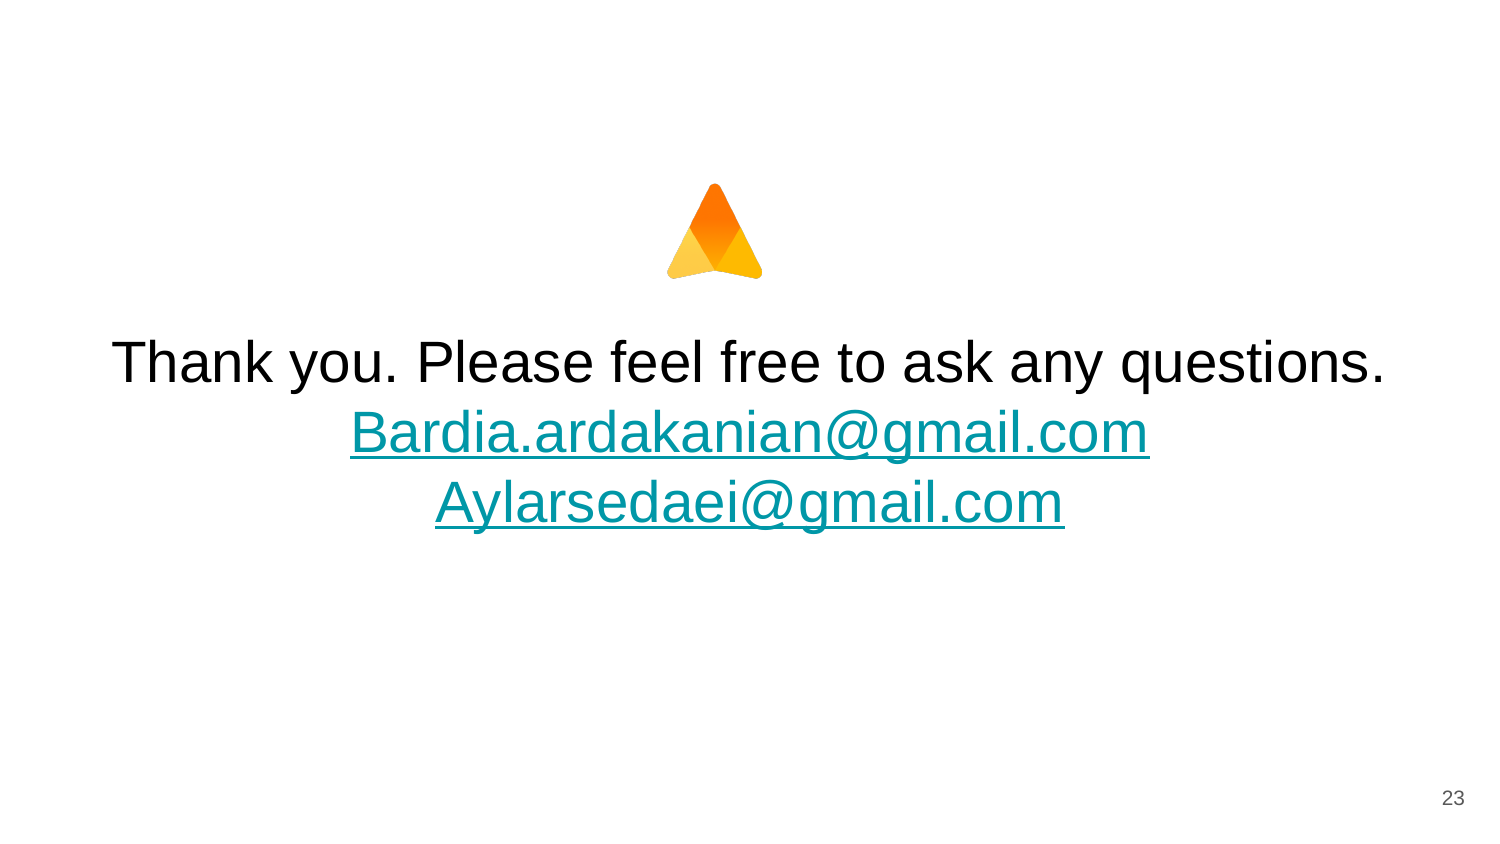

# Thank you. Please feel free to ask any questions. Bardia.ardakanian@gmail.com
Aylarsedaei@gmail.com

23